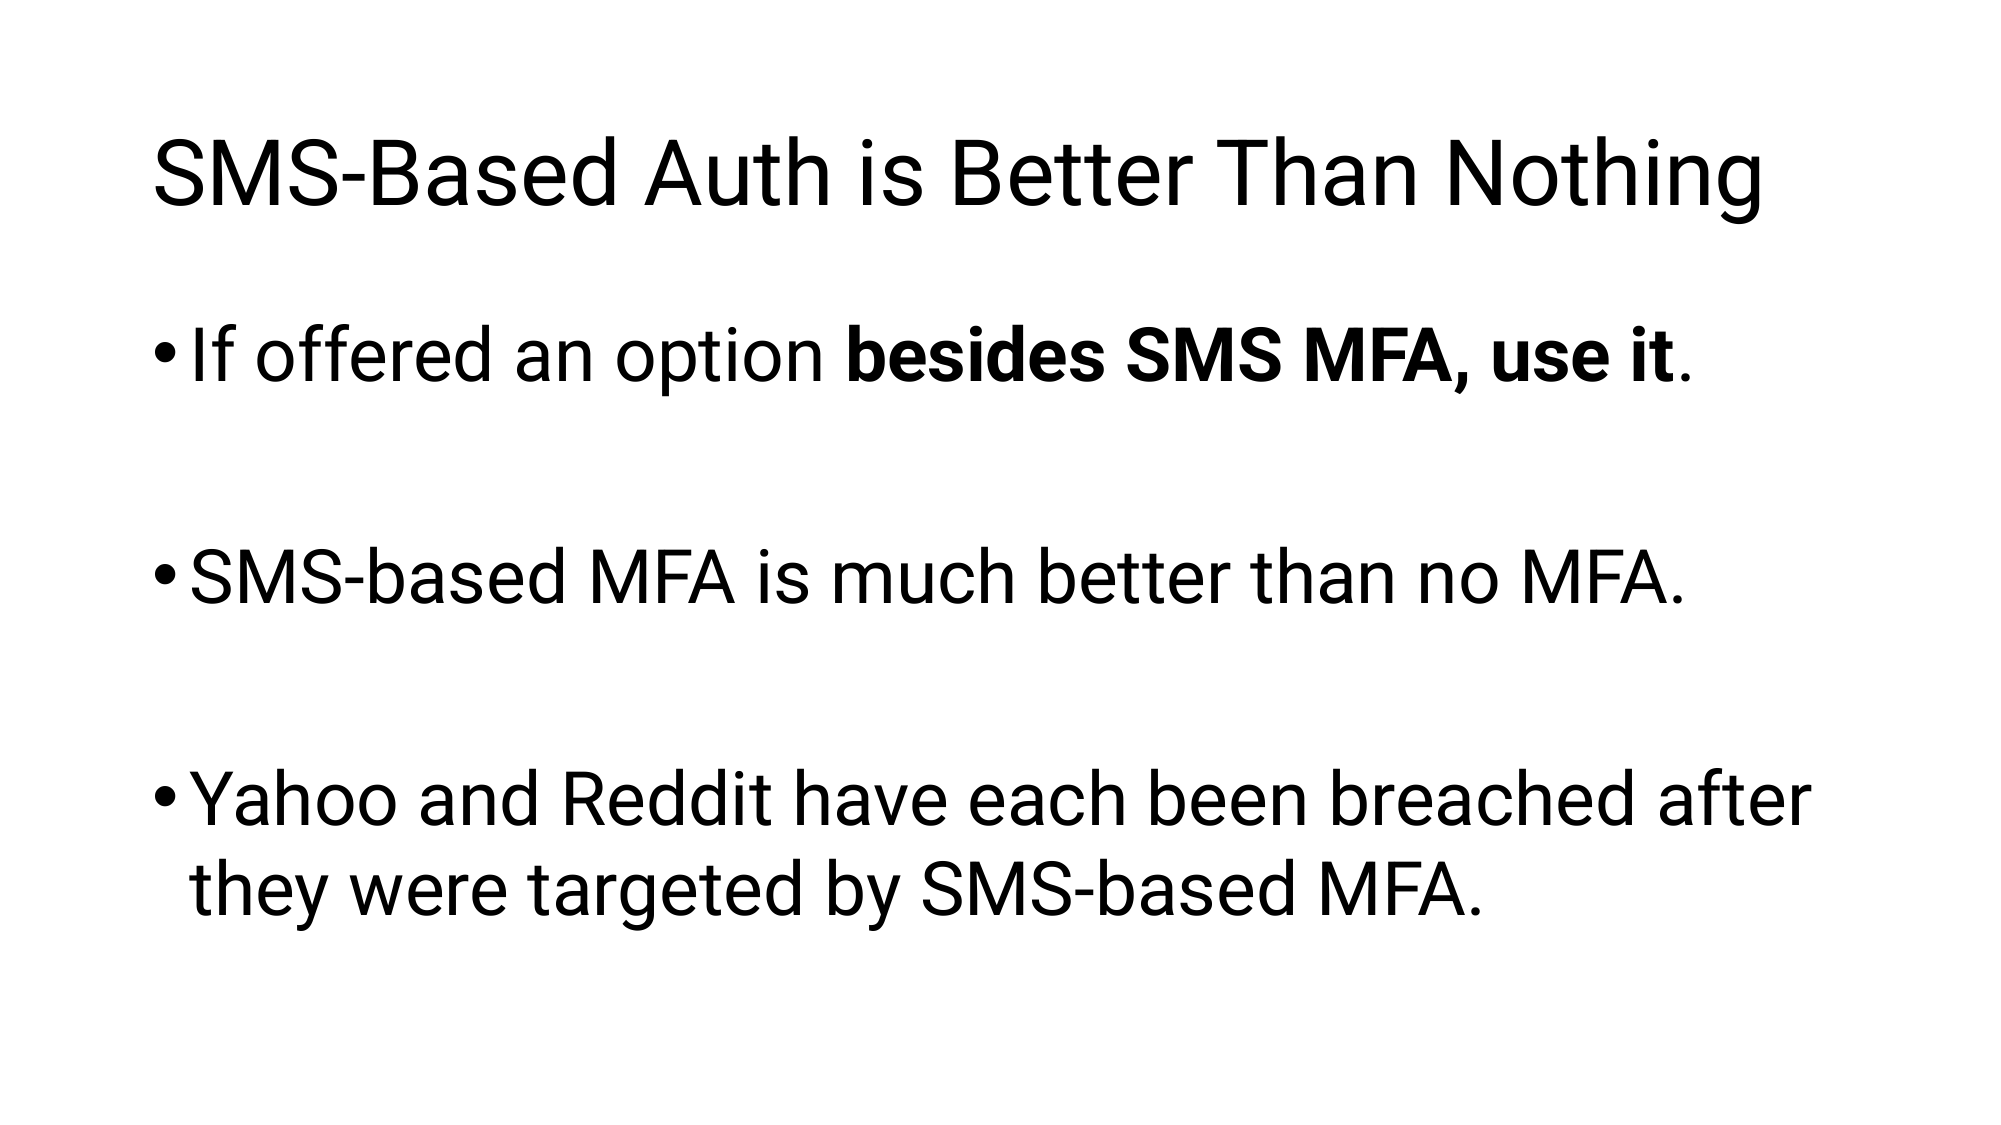

# SMS-Based Auth is Better Than Nothing
If offered an option besides SMS MFA, use it.

SMS-based MFA is much better than no MFA.

Yahoo and Reddit have each been breached after they were targeted by SMS-based MFA.